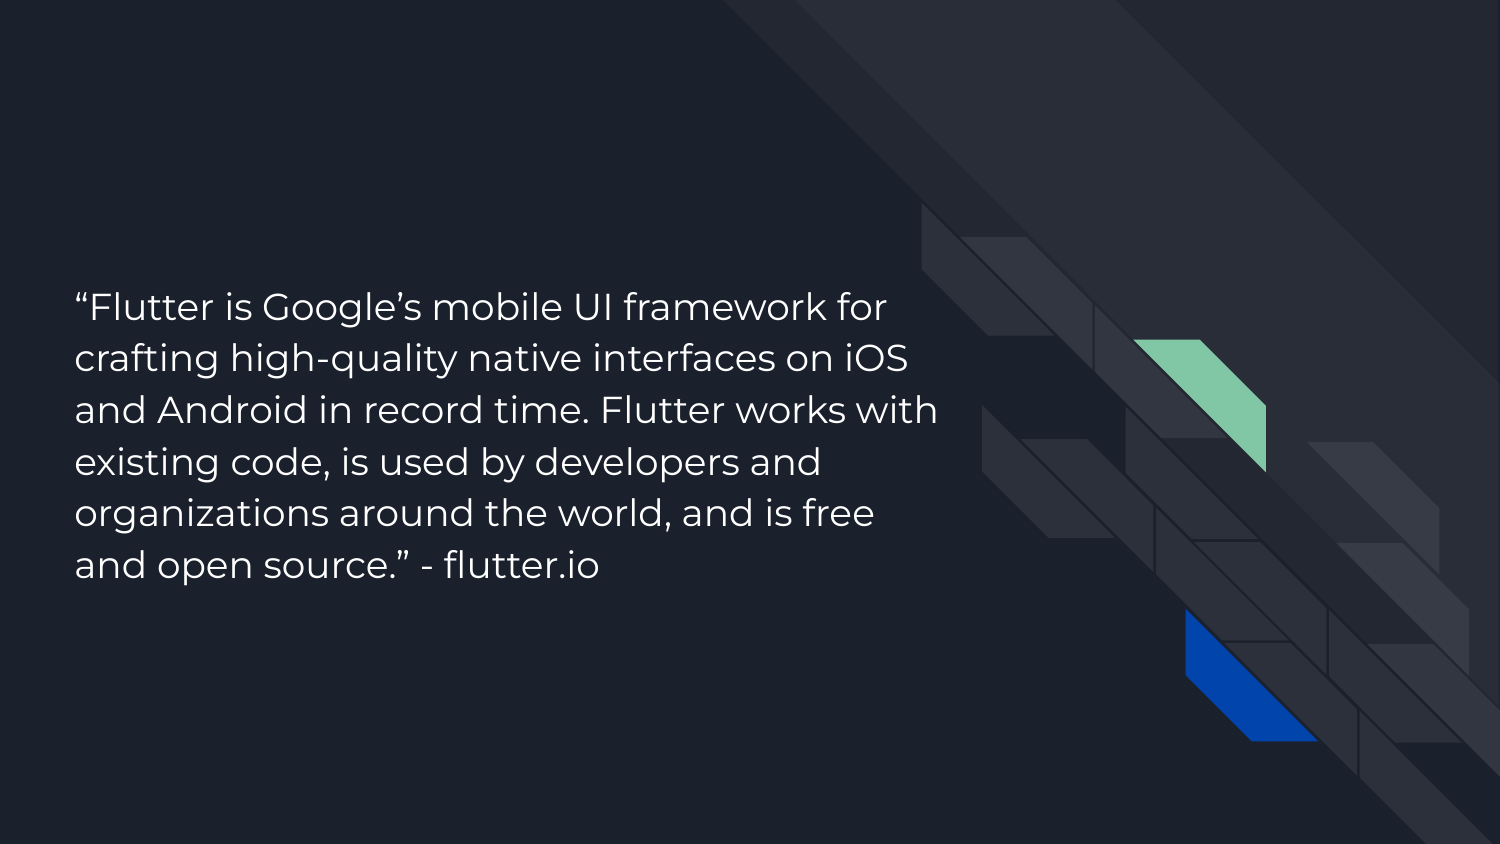

# “Flutter is Google’s mobile UI framework for crafting high-quality native interfaces on iOS and Android in record time. Flutter works with existing code, is used by developers and organizations around the world, and is free and open source.” - flutter.io